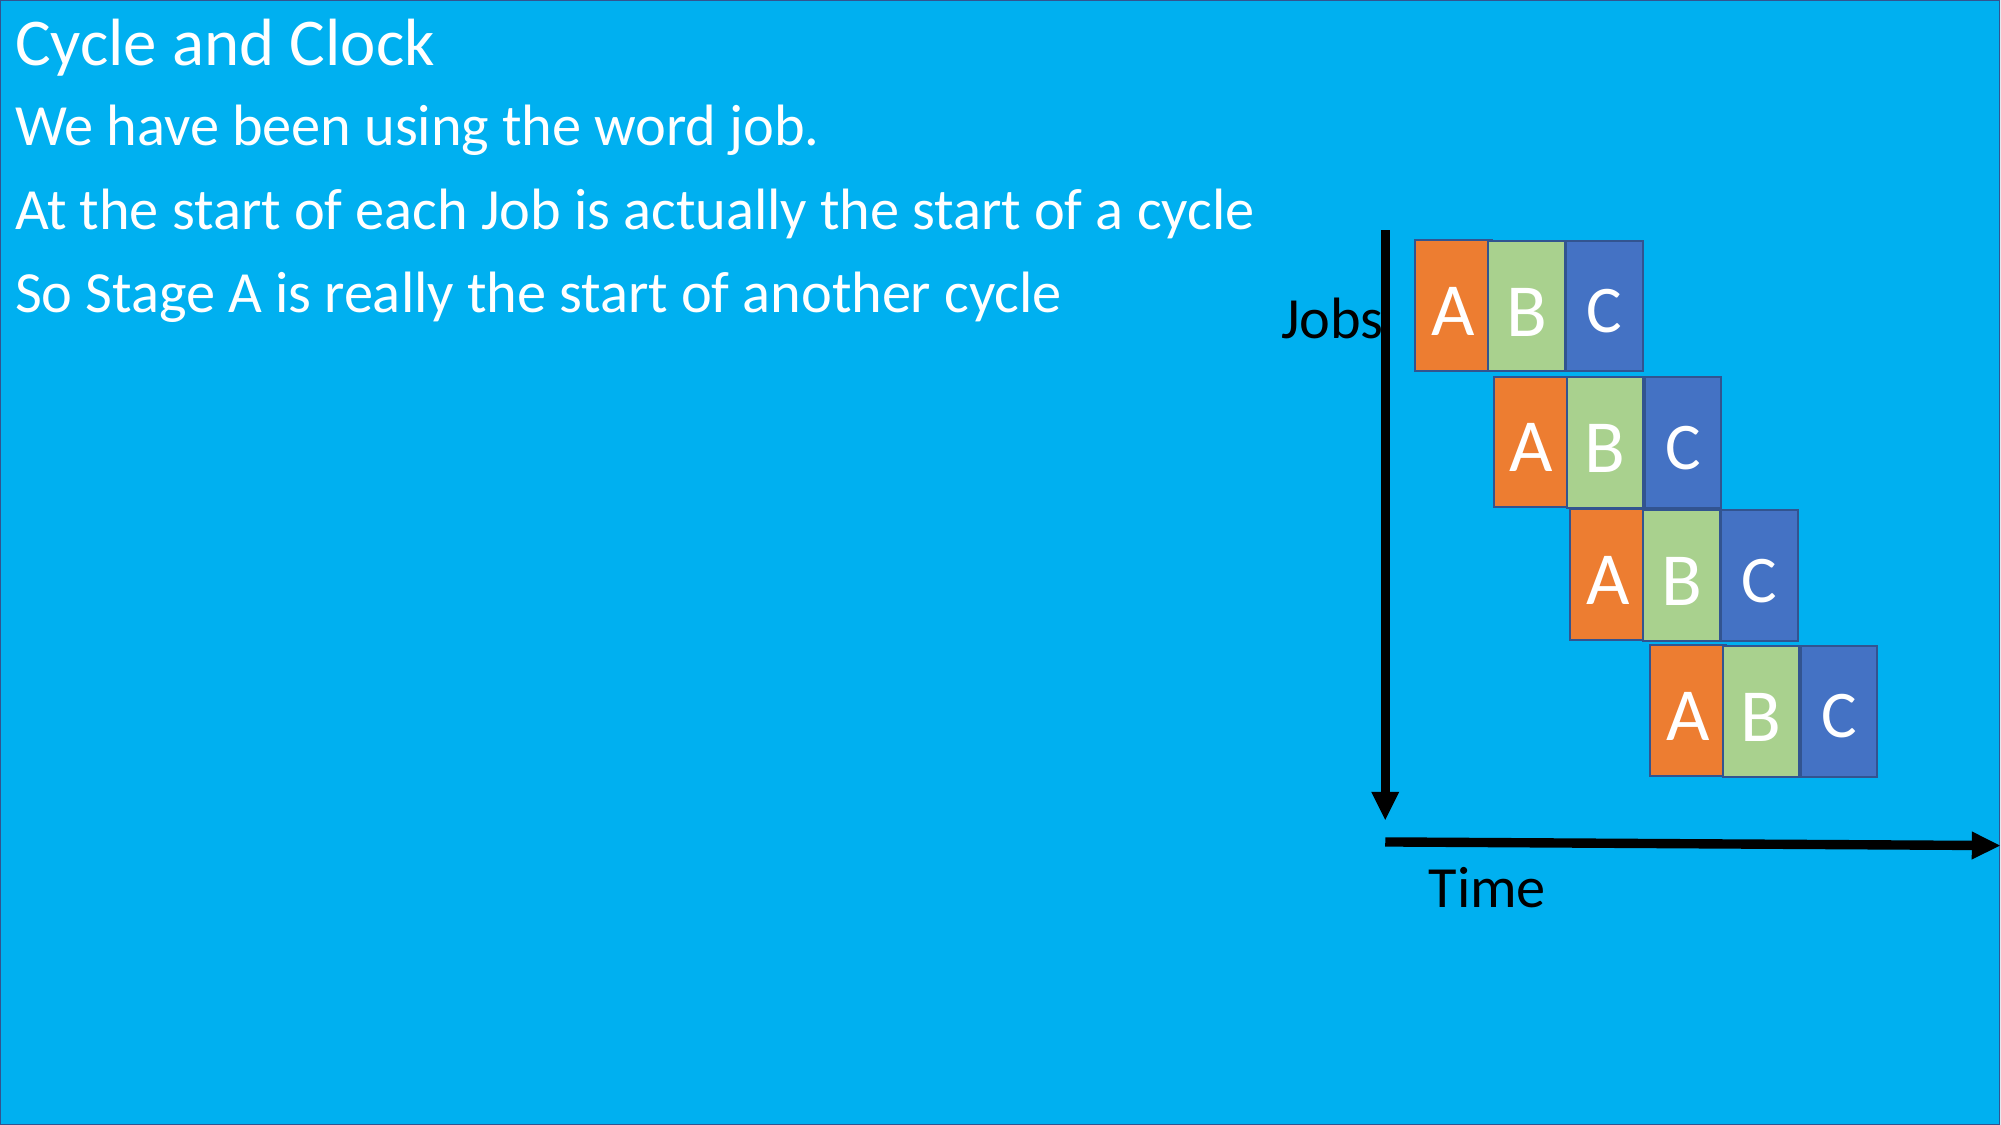

# Cycle and Clock
We have been using the word job.
At the start of each Job is actually the start of a cycle
So Stage A is really the start of another cycle

Jobs
Time
A
B
C
A
B
C
A
B
C
A
B
C